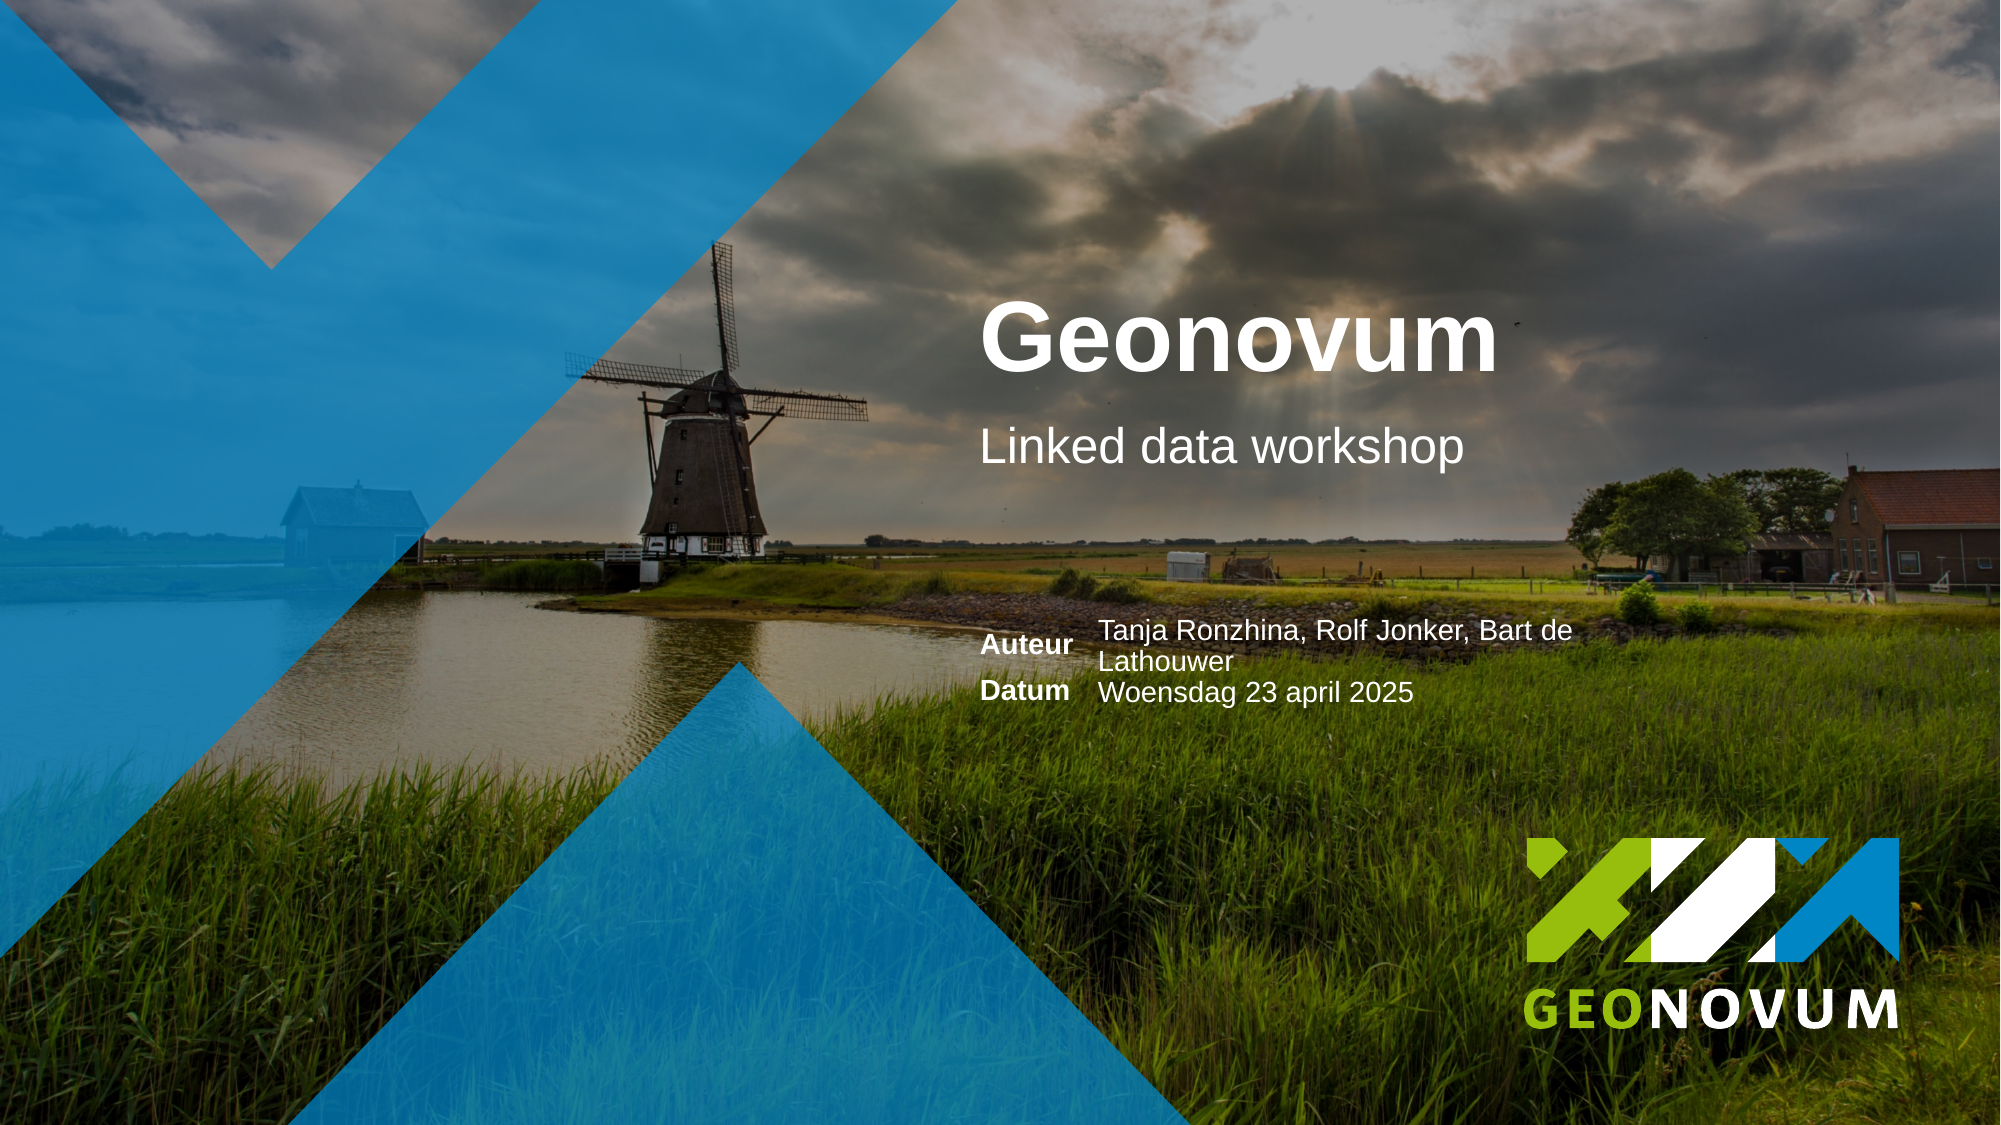

# Geonovum
Linked data workshop
Tanja Ronzhina, Rolf Jonker, Bart de Lathouwer
Woensdag 23 april 2025
1